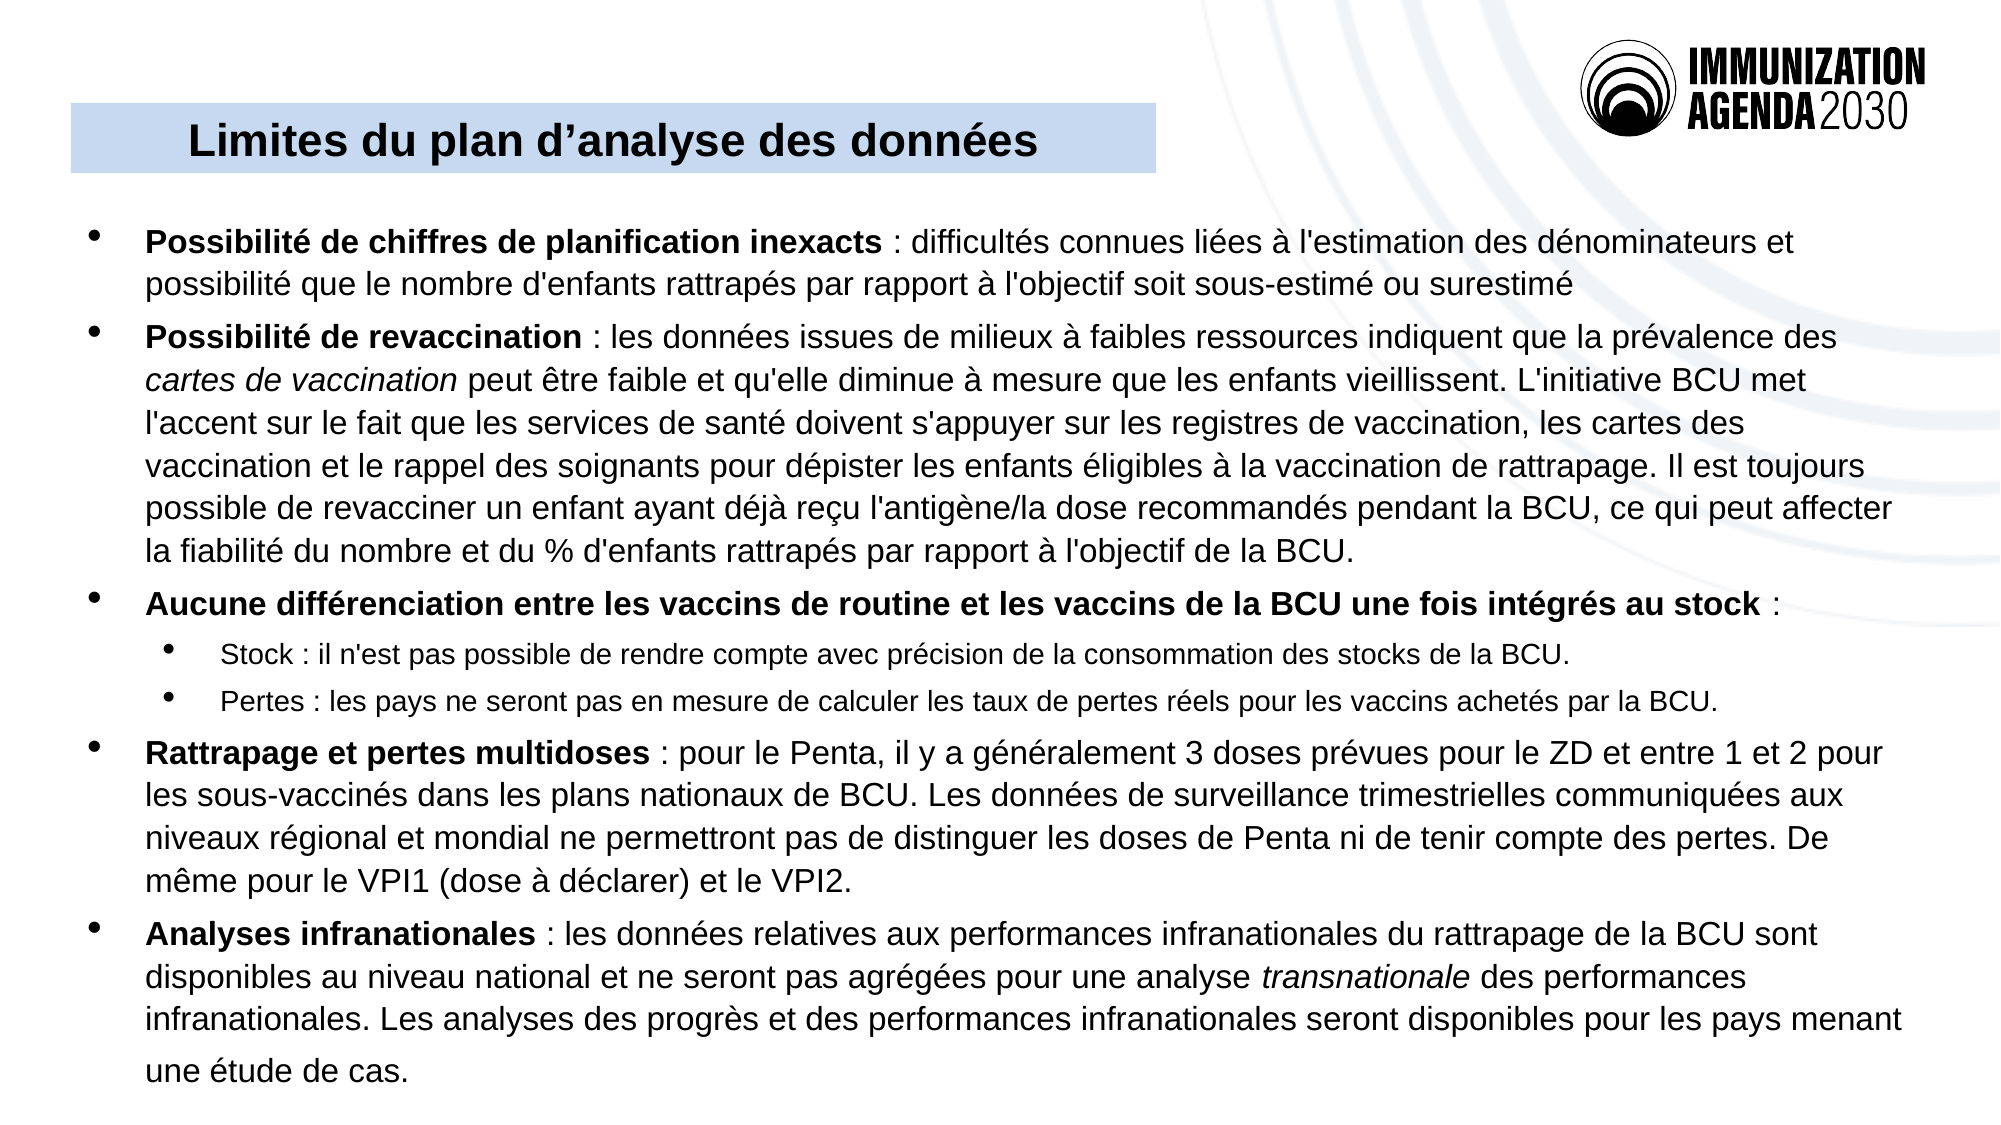

Limites du plan d’analyse des données
Possibilité de chiffres de planification inexacts : difficultés connues liées à l'estimation des dénominateurs et possibilité que le nombre d'enfants rattrapés par rapport à l'objectif soit sous-estimé ou surestimé
Possibilité de revaccination : les données issues de milieux à faibles ressources indiquent que la prévalence des cartes de vaccination peut être faible et qu'elle diminue à mesure que les enfants vieillissent. L'initiative BCU met l'accent sur le fait que les services de santé doivent s'appuyer sur les registres de vaccination, les cartes des vaccination et le rappel des soignants pour dépister les enfants éligibles à la vaccination de rattrapage. Il est toujours possible de revacciner un enfant ayant déjà reçu l'antigène/la dose recommandés pendant la BCU, ce qui peut affecter la fiabilité du nombre et du % d'enfants rattrapés par rapport à l'objectif de la BCU.
Aucune différenciation entre les vaccins de routine et les vaccins de la BCU une fois intégrés au stock :
Stock : il n'est pas possible de rendre compte avec précision de la consommation des stocks de la BCU.
Pertes : les pays ne seront pas en mesure de calculer les taux de pertes réels pour les vaccins achetés par la BCU.
Rattrapage et pertes multidoses : pour le Penta, il y a généralement 3 doses prévues pour le ZD et entre 1 et 2 pour les sous-vaccinés dans les plans nationaux de BCU. Les données de surveillance trimestrielles communiquées aux niveaux régional et mondial ne permettront pas de distinguer les doses de Penta ni de tenir compte des pertes. De même pour le VPI1 (dose à déclarer) et le VPI2.
Analyses infranationales : les données relatives aux performances infranationales du rattrapage de la BCU sont disponibles au niveau national et ne seront pas agrégées pour une analyse transnationale des performances infranationales. Les analyses des progrès et des performances infranationales seront disponibles pour les pays menant une étude de cas.